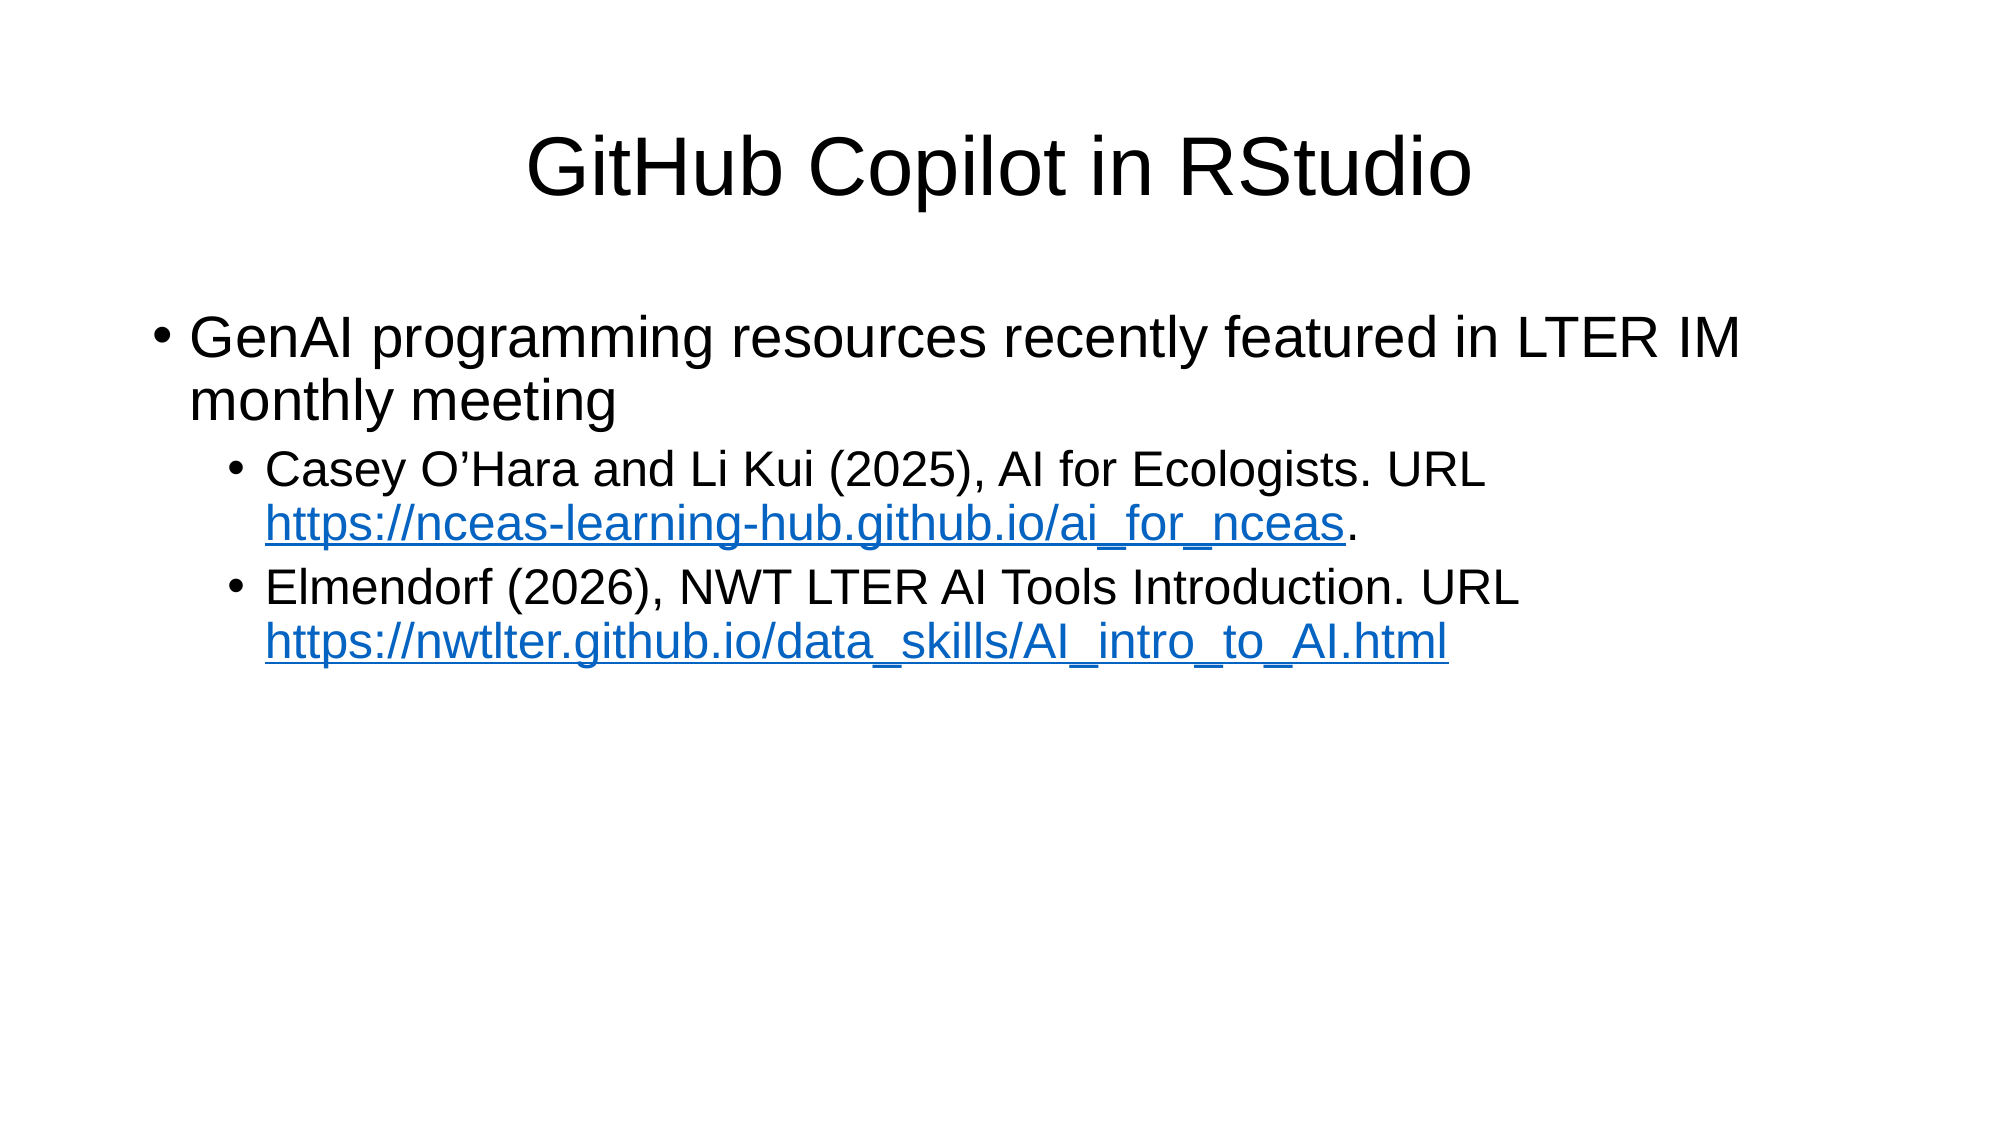

# GitHub Copilot in RStudio
GenAI programming resources recently featured in LTER IM monthly meeting
Casey O’Hara and Li Kui (2025), AI for Ecologists. URL https://nceas-learning-hub.github.io/ai_for_nceas.
Elmendorf (2026), NWT LTER AI Tools Introduction. URL https://nwtlter.github.io/data_skills/AI_intro_to_AI.html